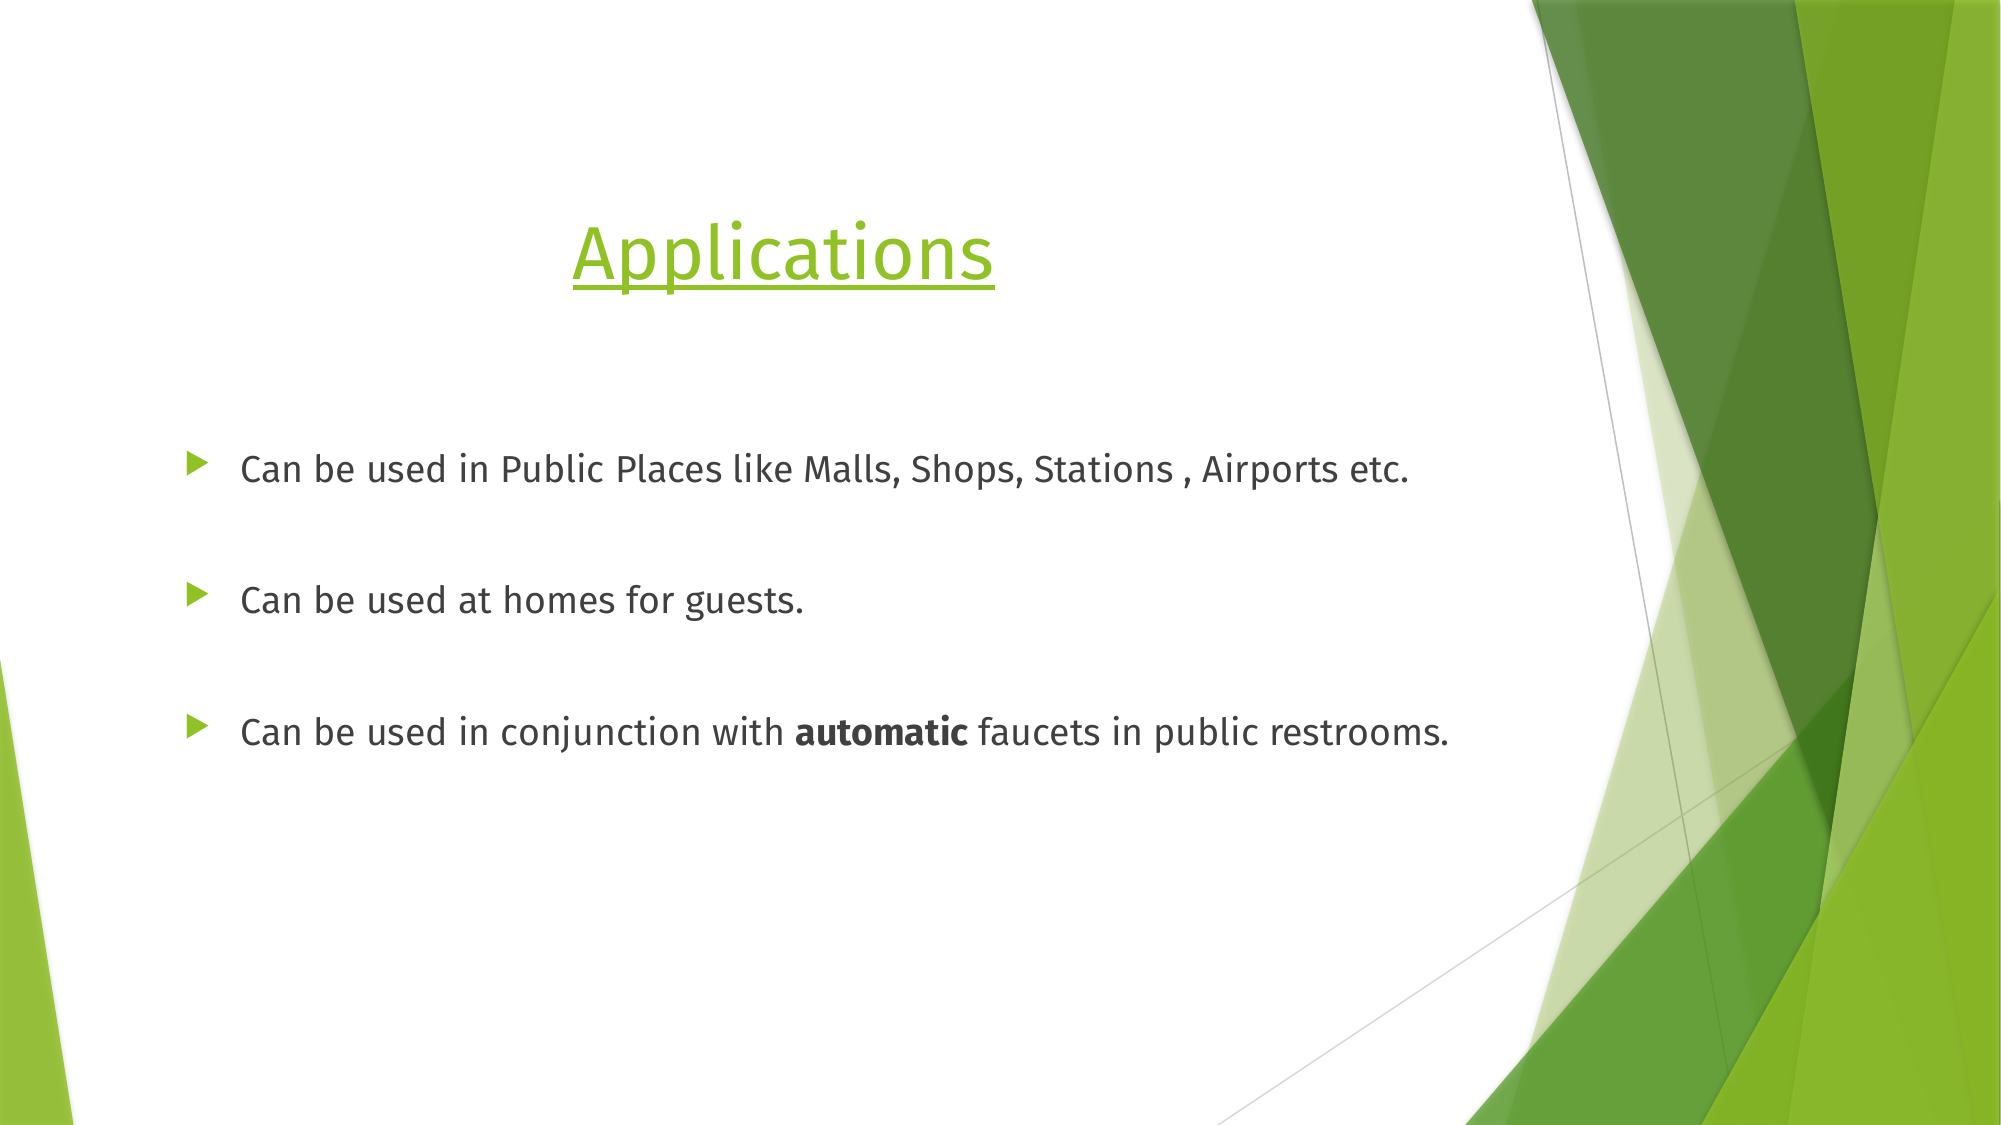

# Applications
Can be used in Public Places like Malls, Shops, Stations , Airports etc.

Can be used at homes for guests.

Can be used in conjunction with automatic faucets in public restrooms.